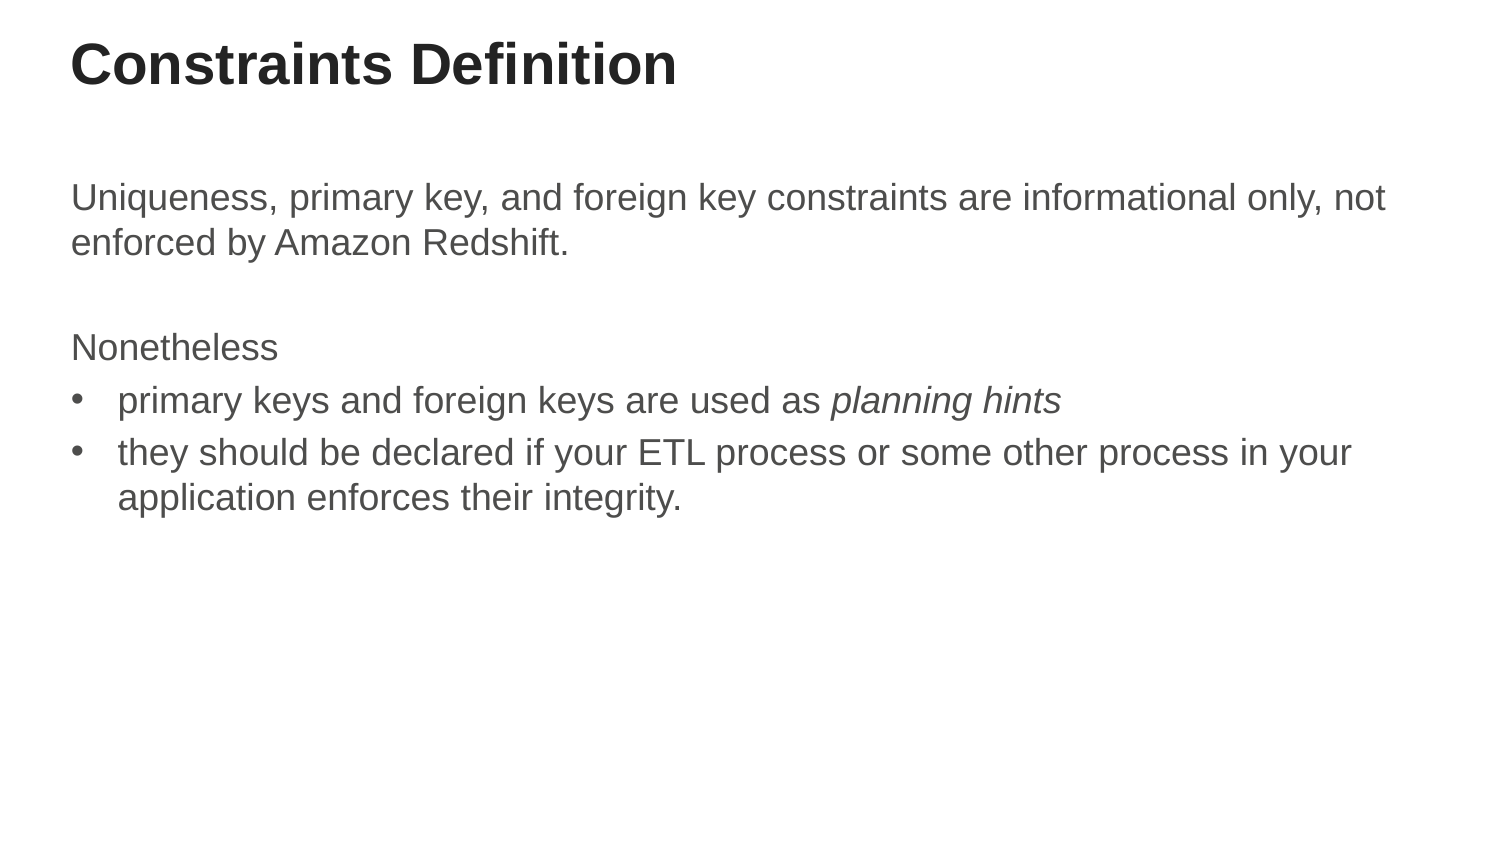

# Constraints Definition
Uniqueness, primary key, and foreign key constraints are informational only, not enforced by Amazon Redshift.

Nonetheless
primary keys and foreign keys are used as planning hints
they should be declared if your ETL process or some other process in your application enforces their integrity.